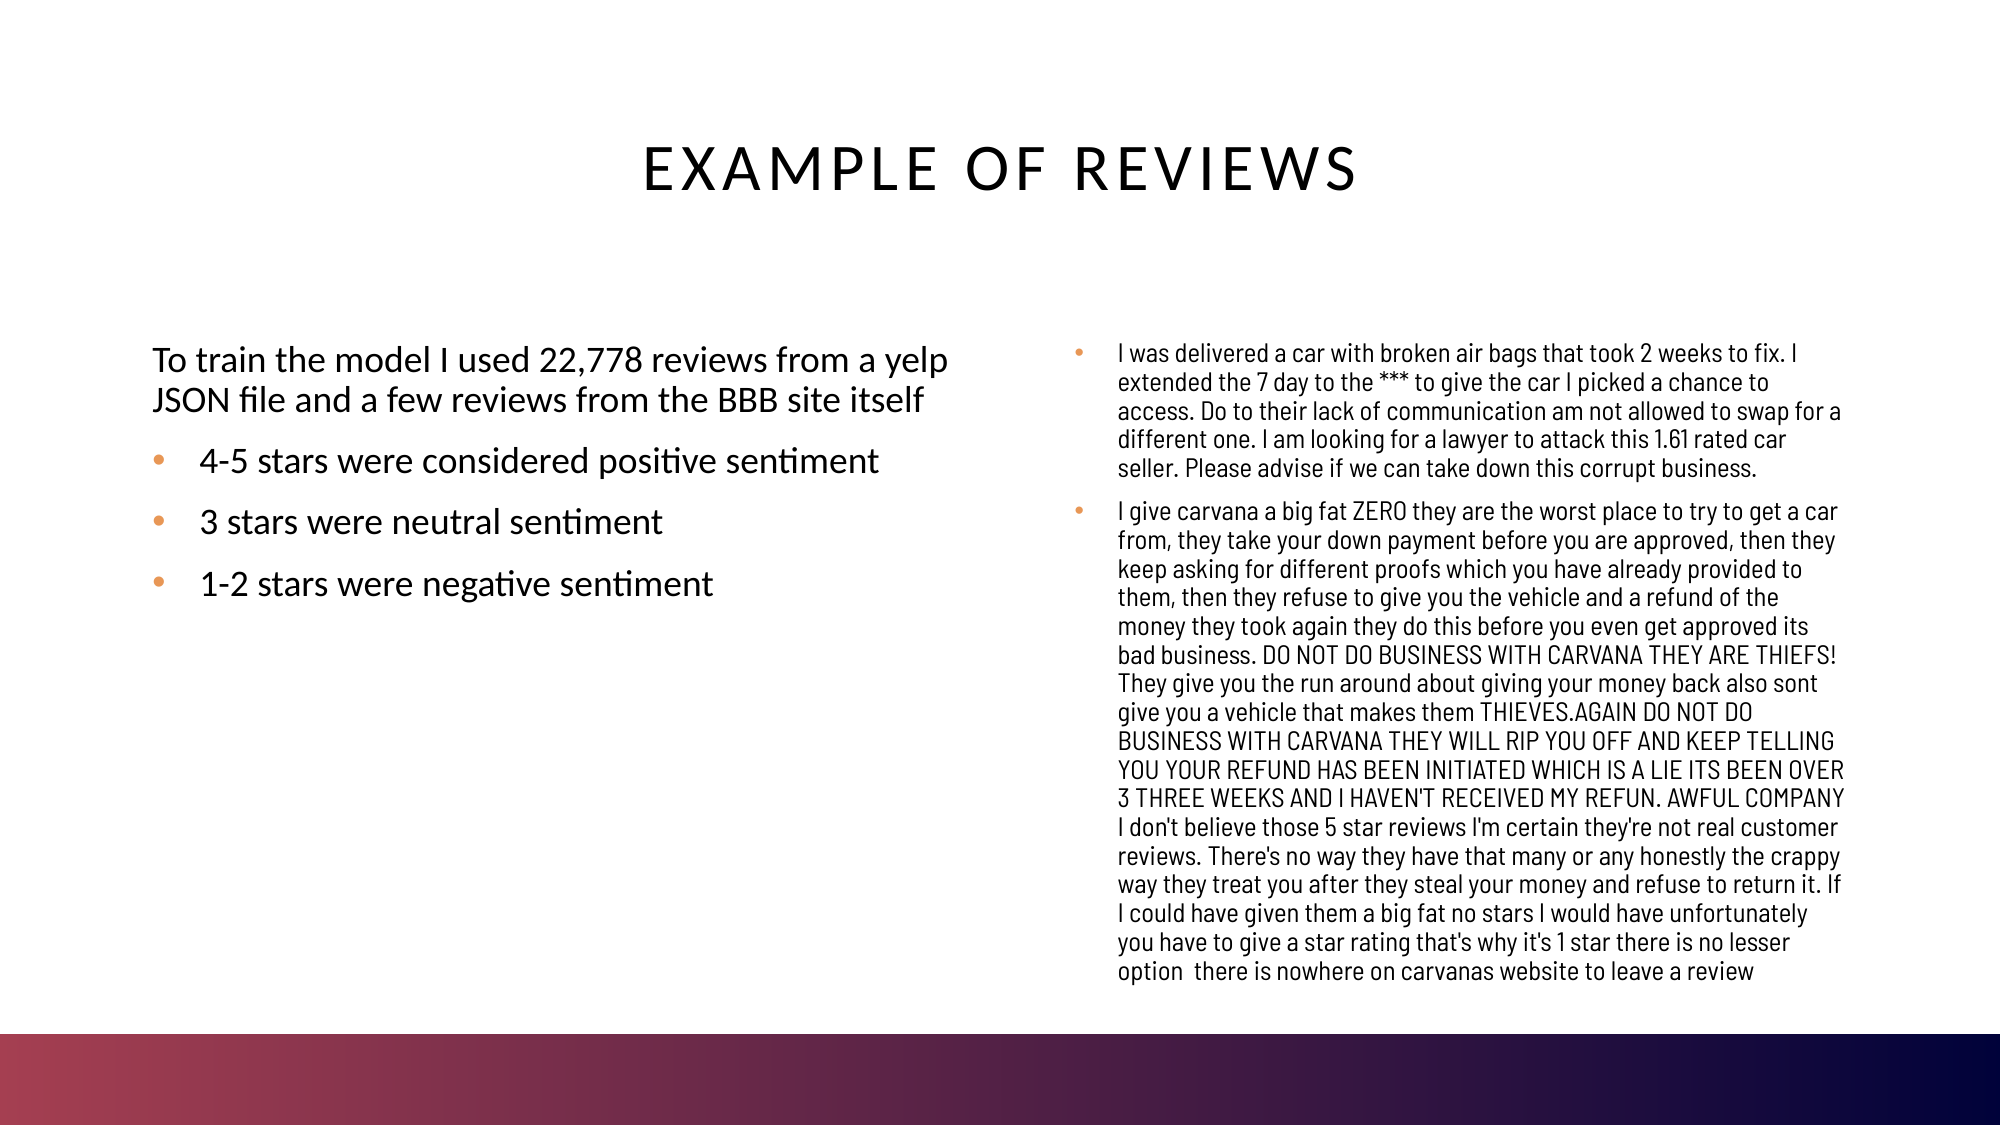

# Example of Reviews
I was delivered a car with broken air bags that took 2 weeks to fix. I extended the 7 day to the *** to give the car I picked a chance to access. Do to their lack of communication am not allowed to swap for a different one. I am looking for a lawyer to attack this 1.61 rated car seller. Please advise if we can take down this corrupt business.
I give carvana a big fat ZERO they are the worst place to try to get a car from, they take your down payment before you are approved, then they keep asking for different proofs which you have already provided to them, then they refuse to give you the vehicle and a refund of the money they took again they do this before you even get approved its bad business. DO NOT DO BUSINESS WITH CARVANA THEY ARE THIEFS! They give you the run around about giving your money back also sont give you a vehicle that makes them THIEVES.AGAIN DO NOT DO BUSINESS WITH CARVANA THEY WILL RIP YOU OFF AND KEEP TELLING YOU YOUR REFUND HAS BEEN INITIATED WHICH IS A LIE ITS BEEN OVER 3 THREE WEEKS AND I HAVEN'T RECEIVED MY REFUN. AWFUL COMPANY I don't believe those 5 star reviews I'm certain they're not real customer reviews. There's no way they have that many or any honestly the crappy way they treat you after they steal your money and refuse to return it. If I could have given them a big fat no stars I would have unfortunately you have to give a star rating that's why it's 1 star there is no lesser option  there is nowhere on carvanas website to leave a review
To train the model I used 22,778 reviews from a yelp JSON file and a few reviews from the BBB site itself
4-5 stars were considered positive sentiment
3 stars were neutral sentiment
1-2 stars were negative sentiment